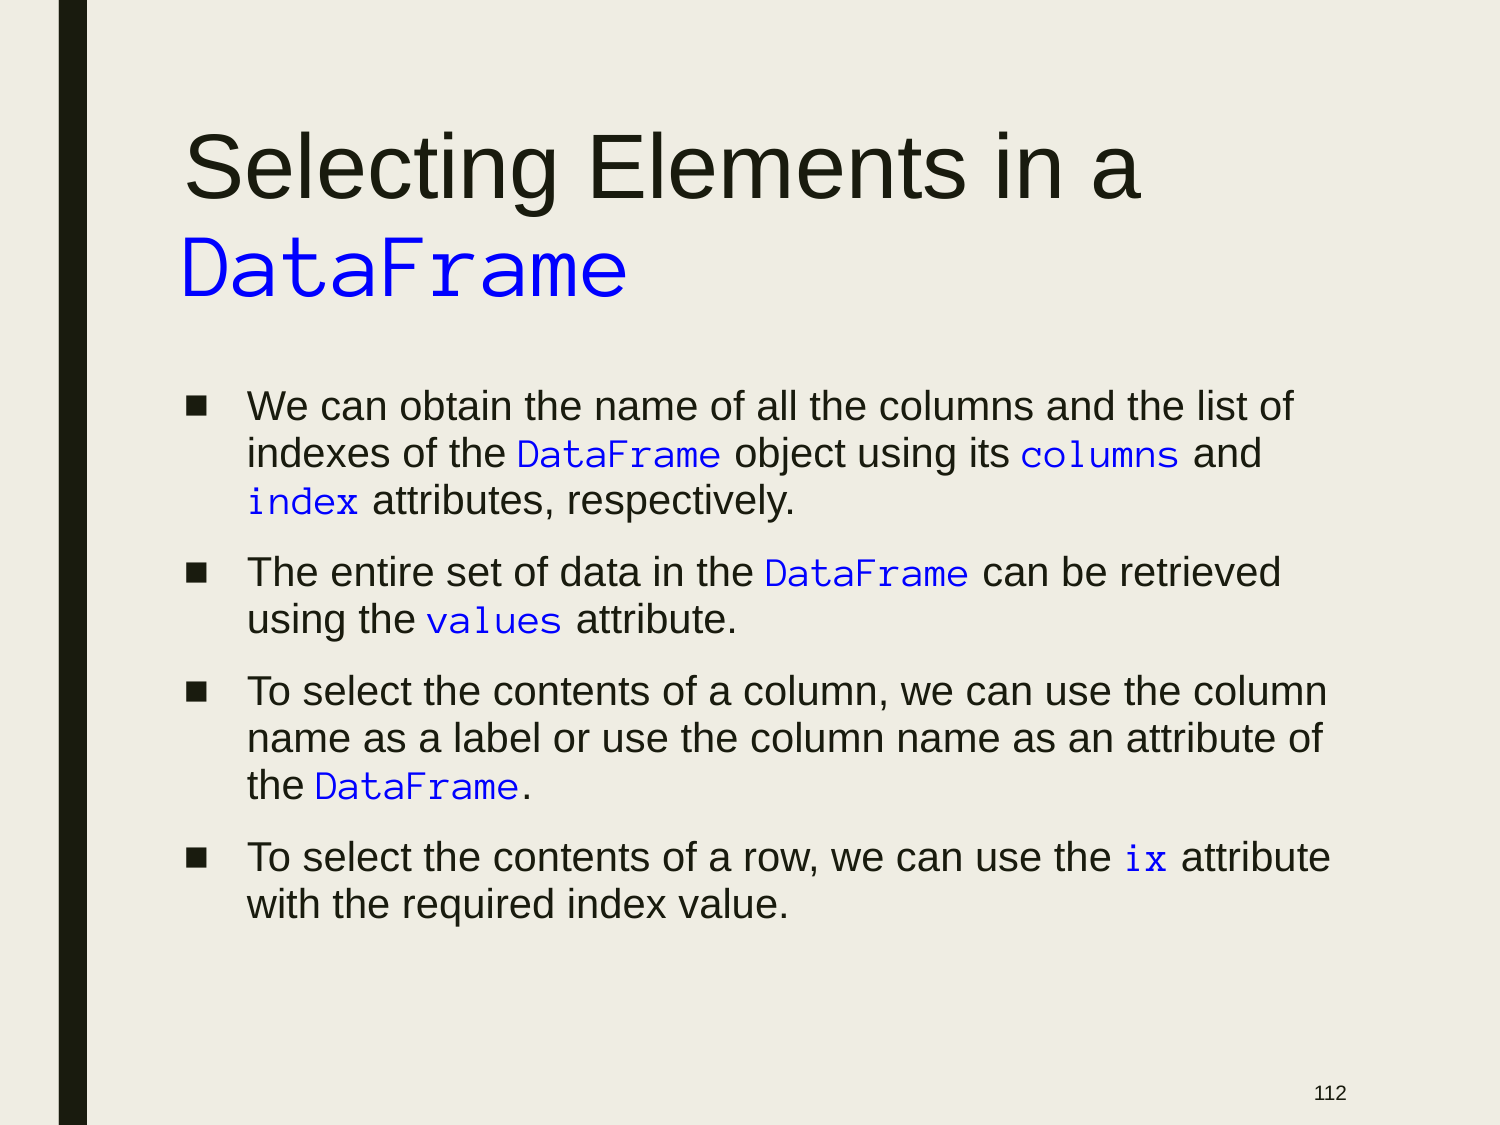

# Selecting Elements in a DataFrame
We can obtain the name of all the columns and the list of indexes of the DataFrame object using its columns and index attributes, respectively.
The entire set of data in the DataFrame can be retrieved using the values attribute.
To select the contents of a column, we can use the column name as a label or use the column name as an attribute of the DataFrame.
To select the contents of a row, we can use the ix attribute with the required index value.
112